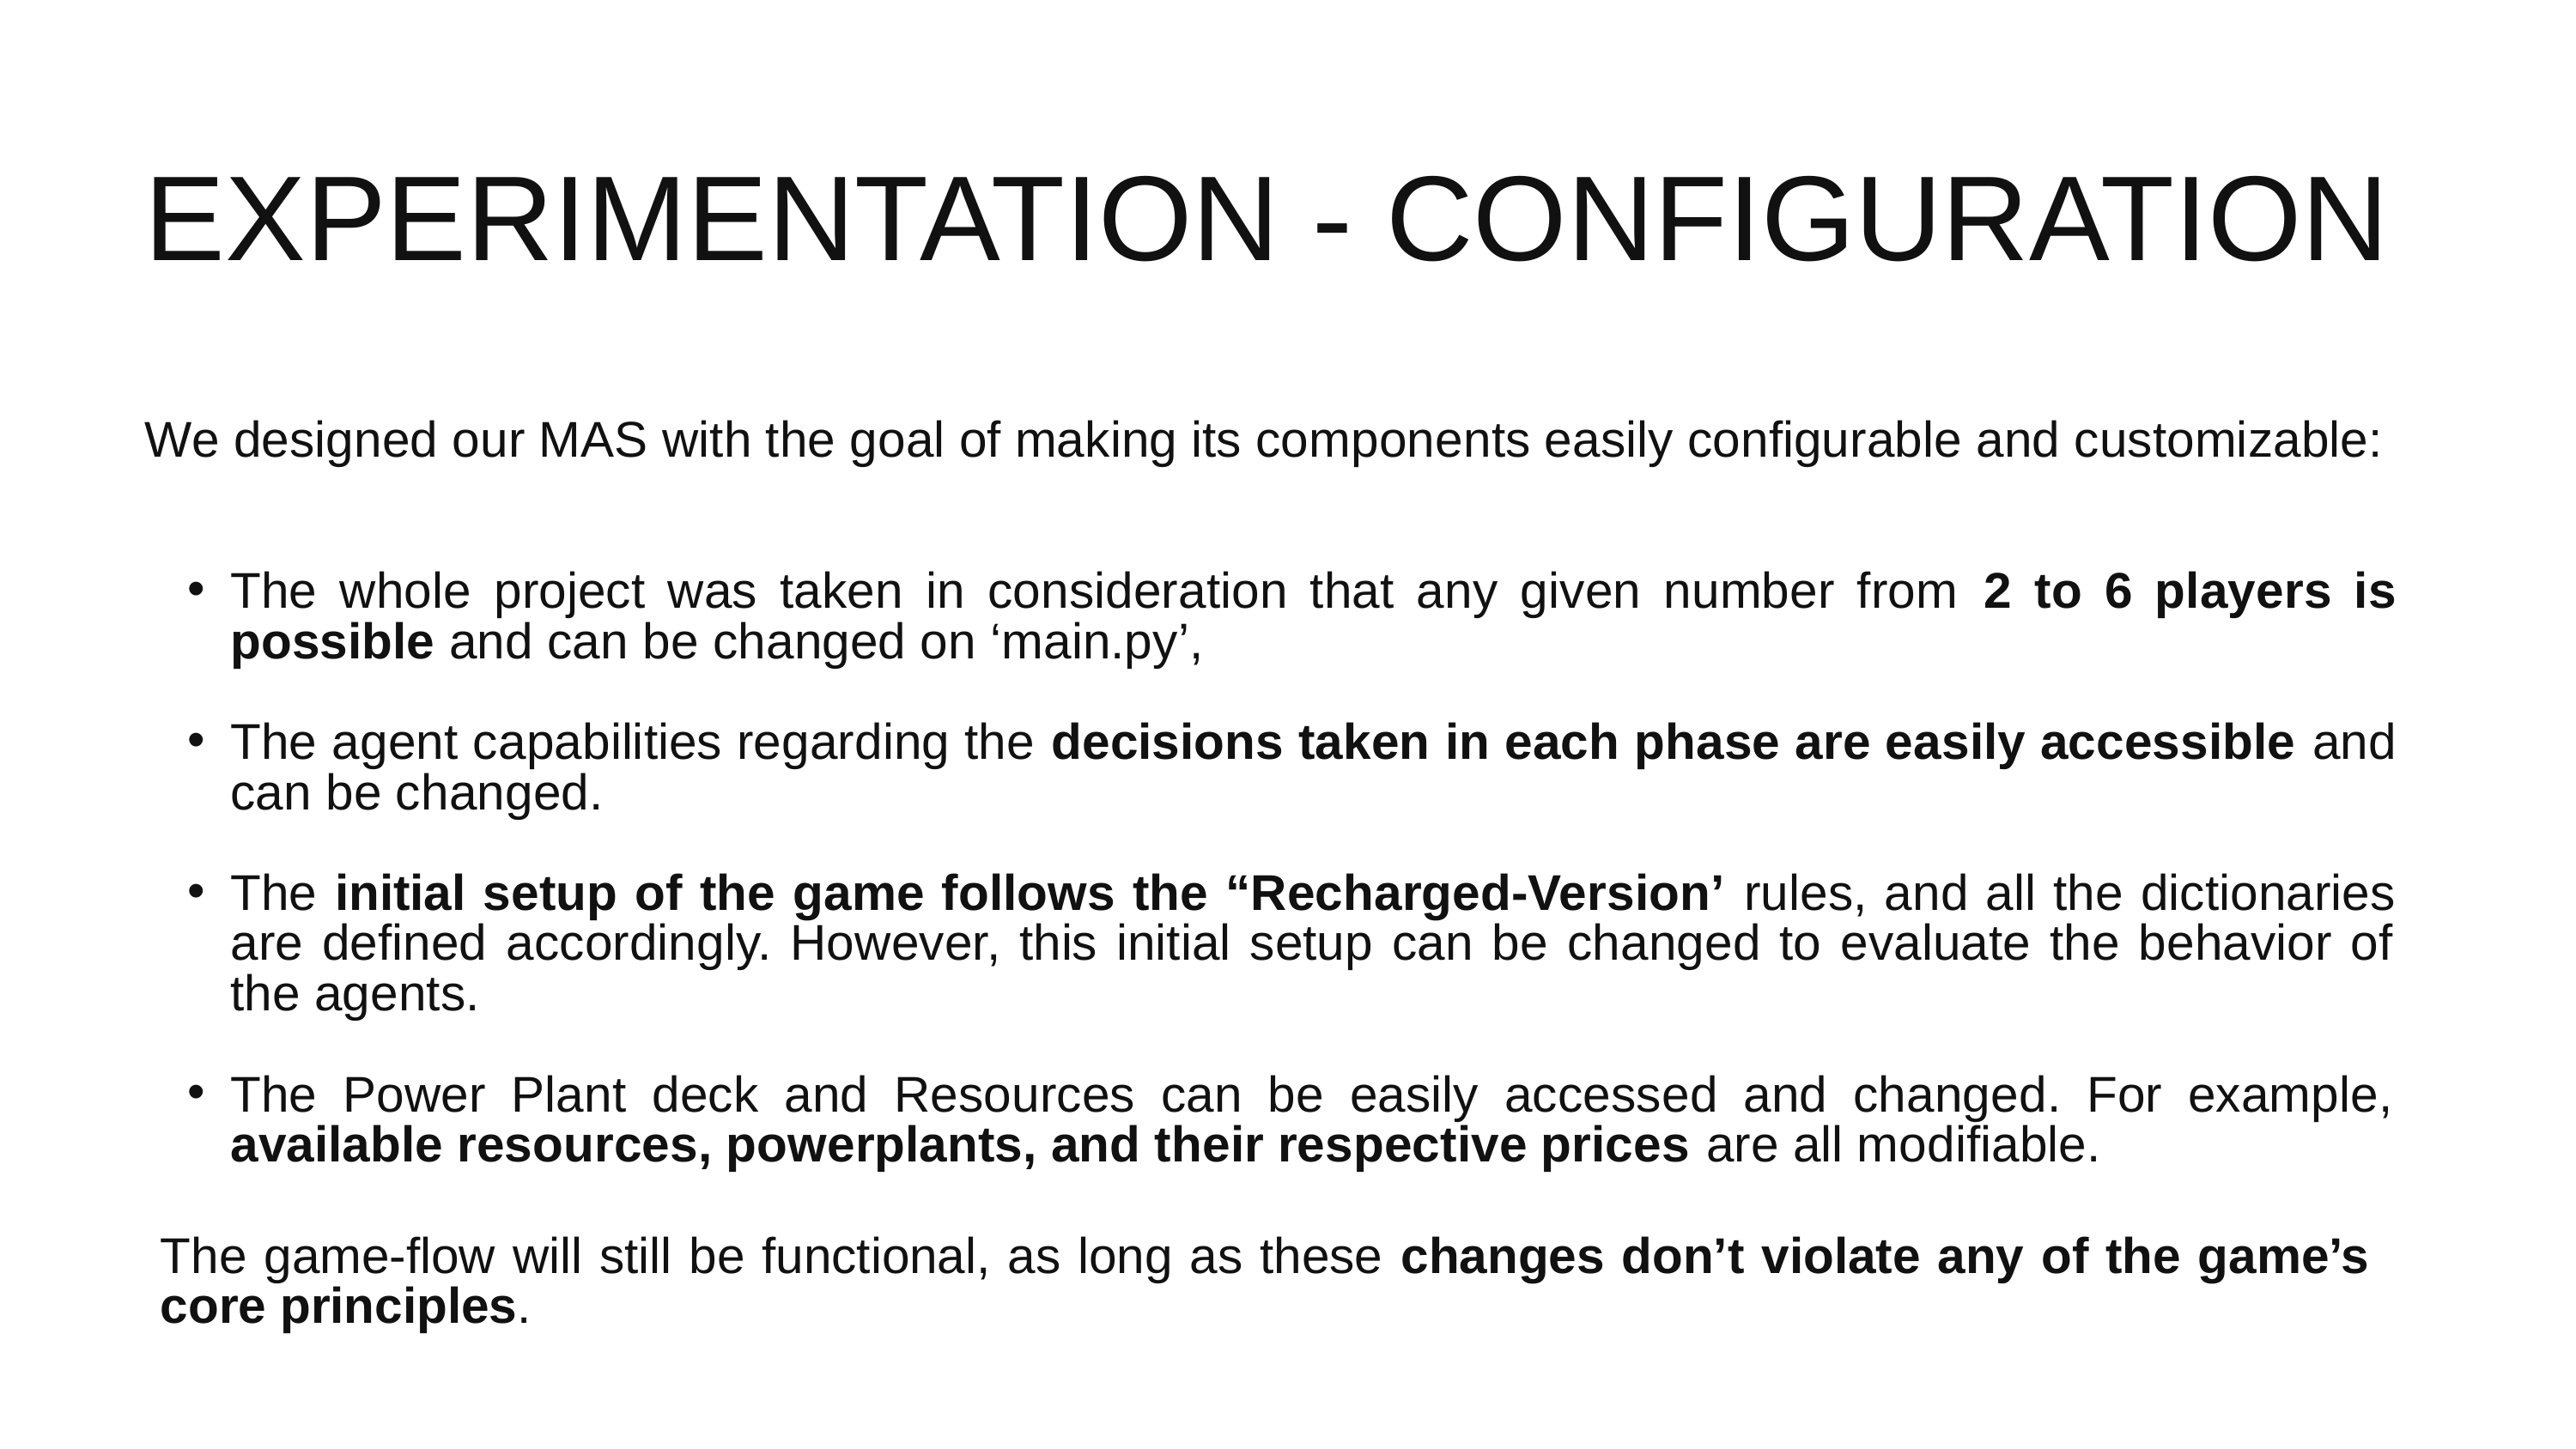

EXPERIMENTATION - CONFIGURATION
We designed our MAS with the goal of making its components easily configurable and customizable:

The whole project was taken in consideration that any given number from 2 to 6 players is possible and can be changed on ‘main.py’,

The agent capabilities regarding the decisions taken in each phase are easily accessible and can be changed.

The initial setup of the game follows the “Recharged-Version’ rules, and all the dictionaries are defined accordingly. However, this initial setup can be changed to evaluate the behavior of the agents.

The Power Plant deck and Resources can be easily accessed and changed. For example, available resources, powerplants, and their respective prices are all modifiable.
The game-flow will still be functional, as long as these changes don’t violate any of the game’s core principles.